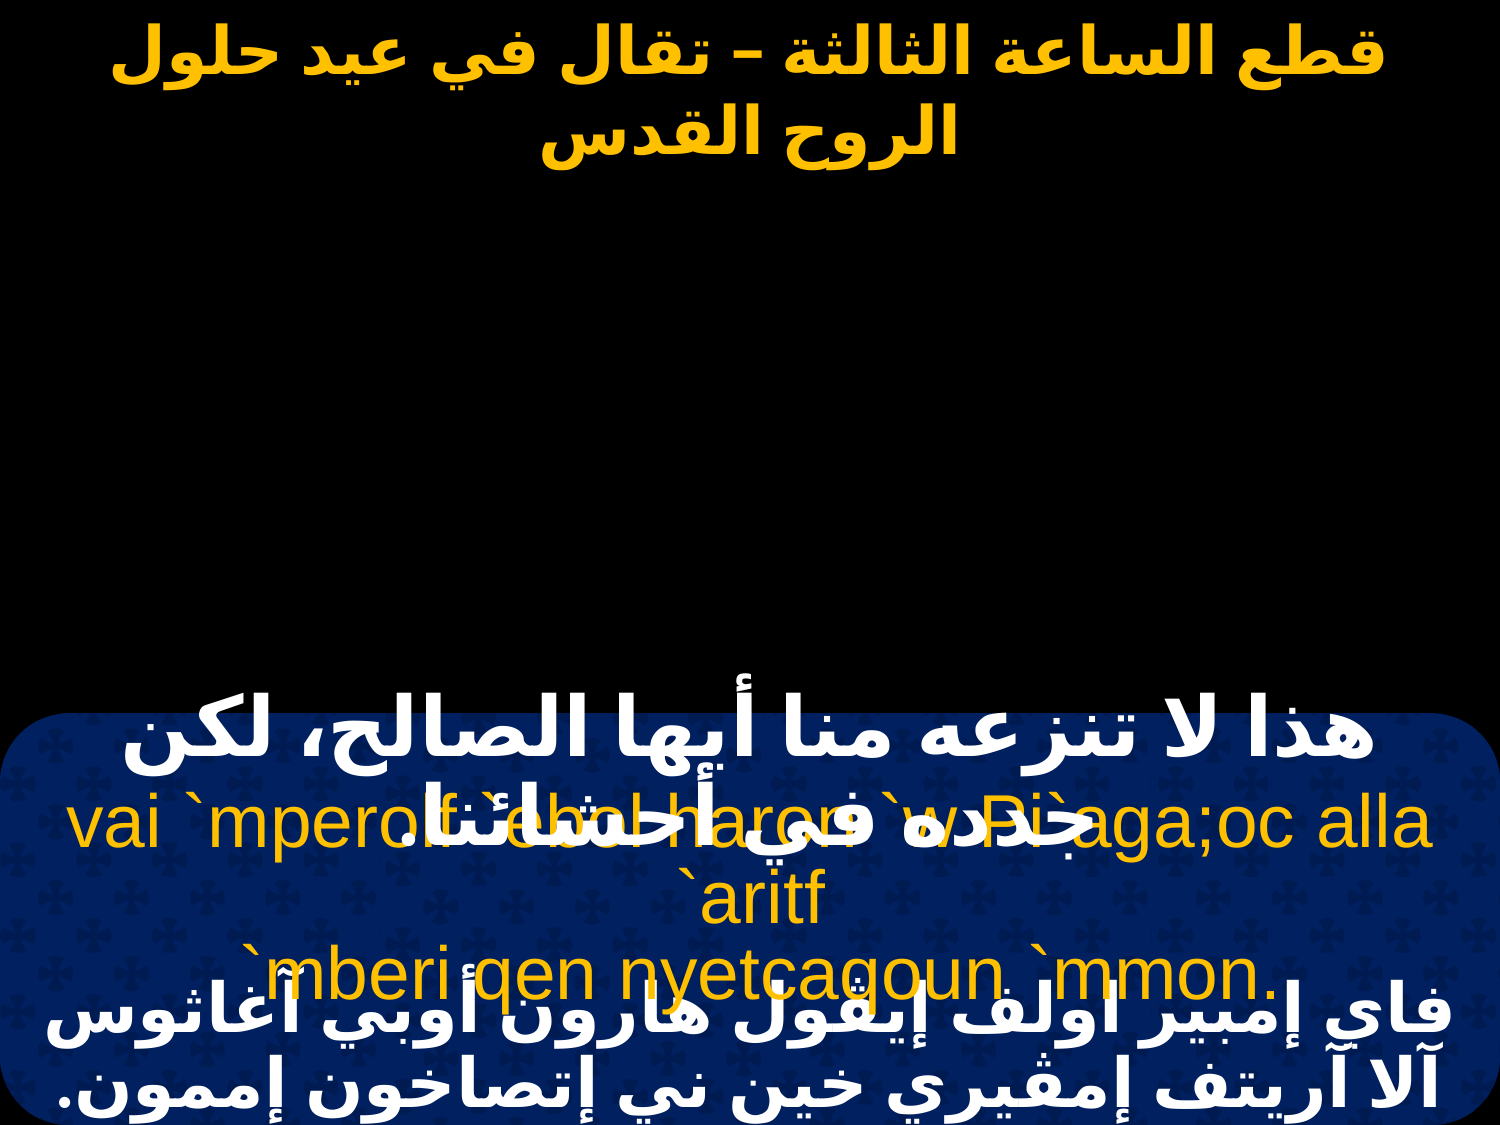

#
هذا لا تنزعه منا أيها الصالح، لكن جدده في أحشائنا.
vai `mperolf `ebol haron `w Pi`aga;oc alla `aritf
 `mberi qen nyetcaqoun `mmon.
فاي إمبير اولف إيڤول هارون أوبي آغاثوس آلا آريتف إمڤيري خين ني إتصاخون إممون.